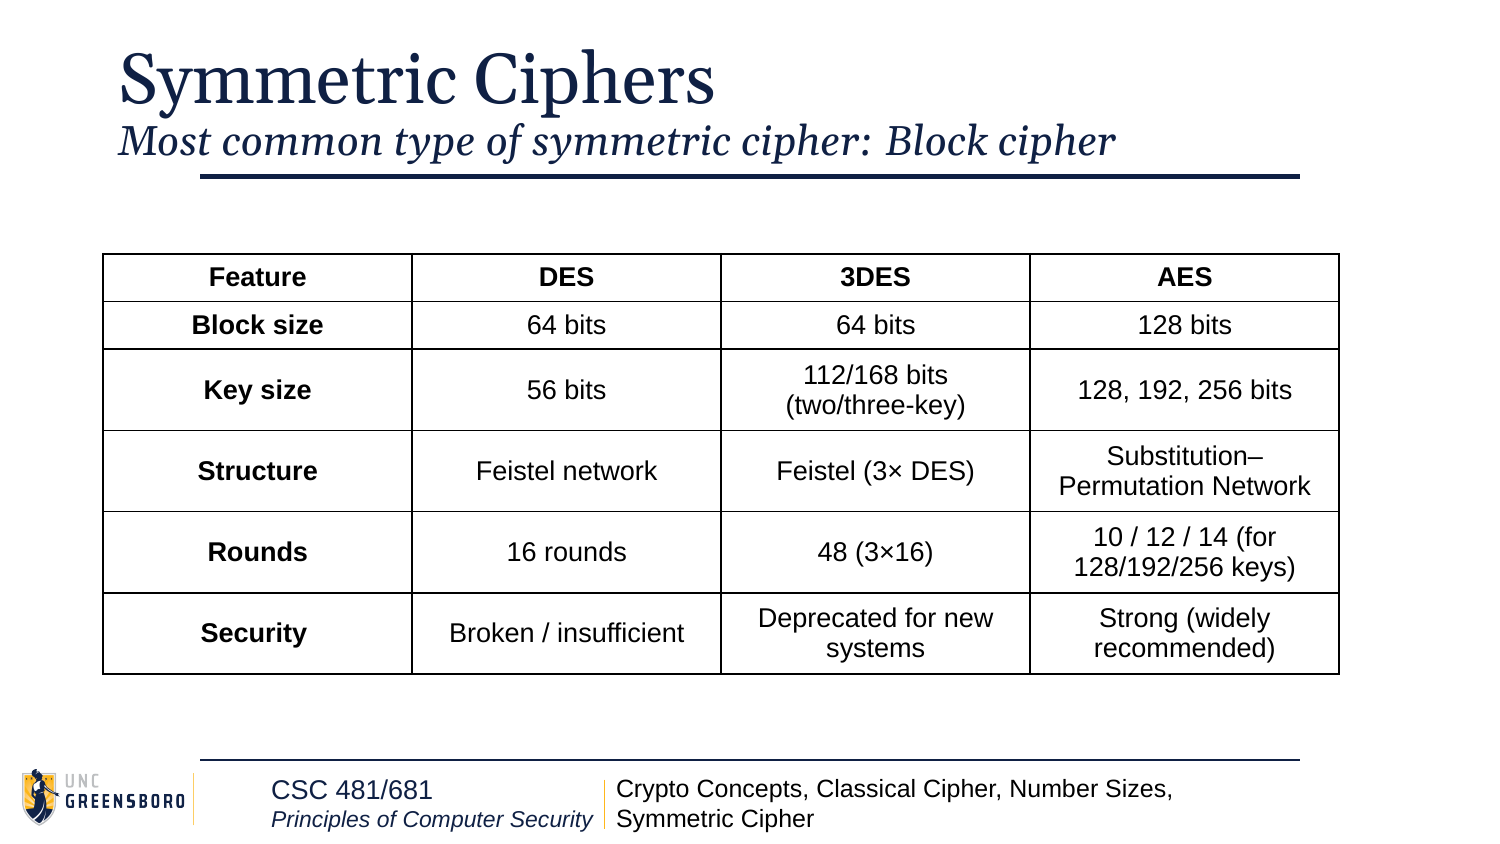

# Symmetric Ciphers
Most common type of symmetric cipher: Block cipher
| Feature | DES | 3DES | AES |
| --- | --- | --- | --- |
| Block size | 64 bits | 64 bits | 128 bits |
| Key size | 56 bits | 112/168 bits (two/three-key) | 128, 192, 256 bits |
| Structure | Feistel network | Feistel (3× DES) | Substitution–Permutation Network |
| Rounds | 16 rounds | 48 (3×16) | 10 / 12 / 14 (for 128/192/256 keys) |
| Security | Broken / insufficient | Deprecated for new systems | Strong (widely recommended) |